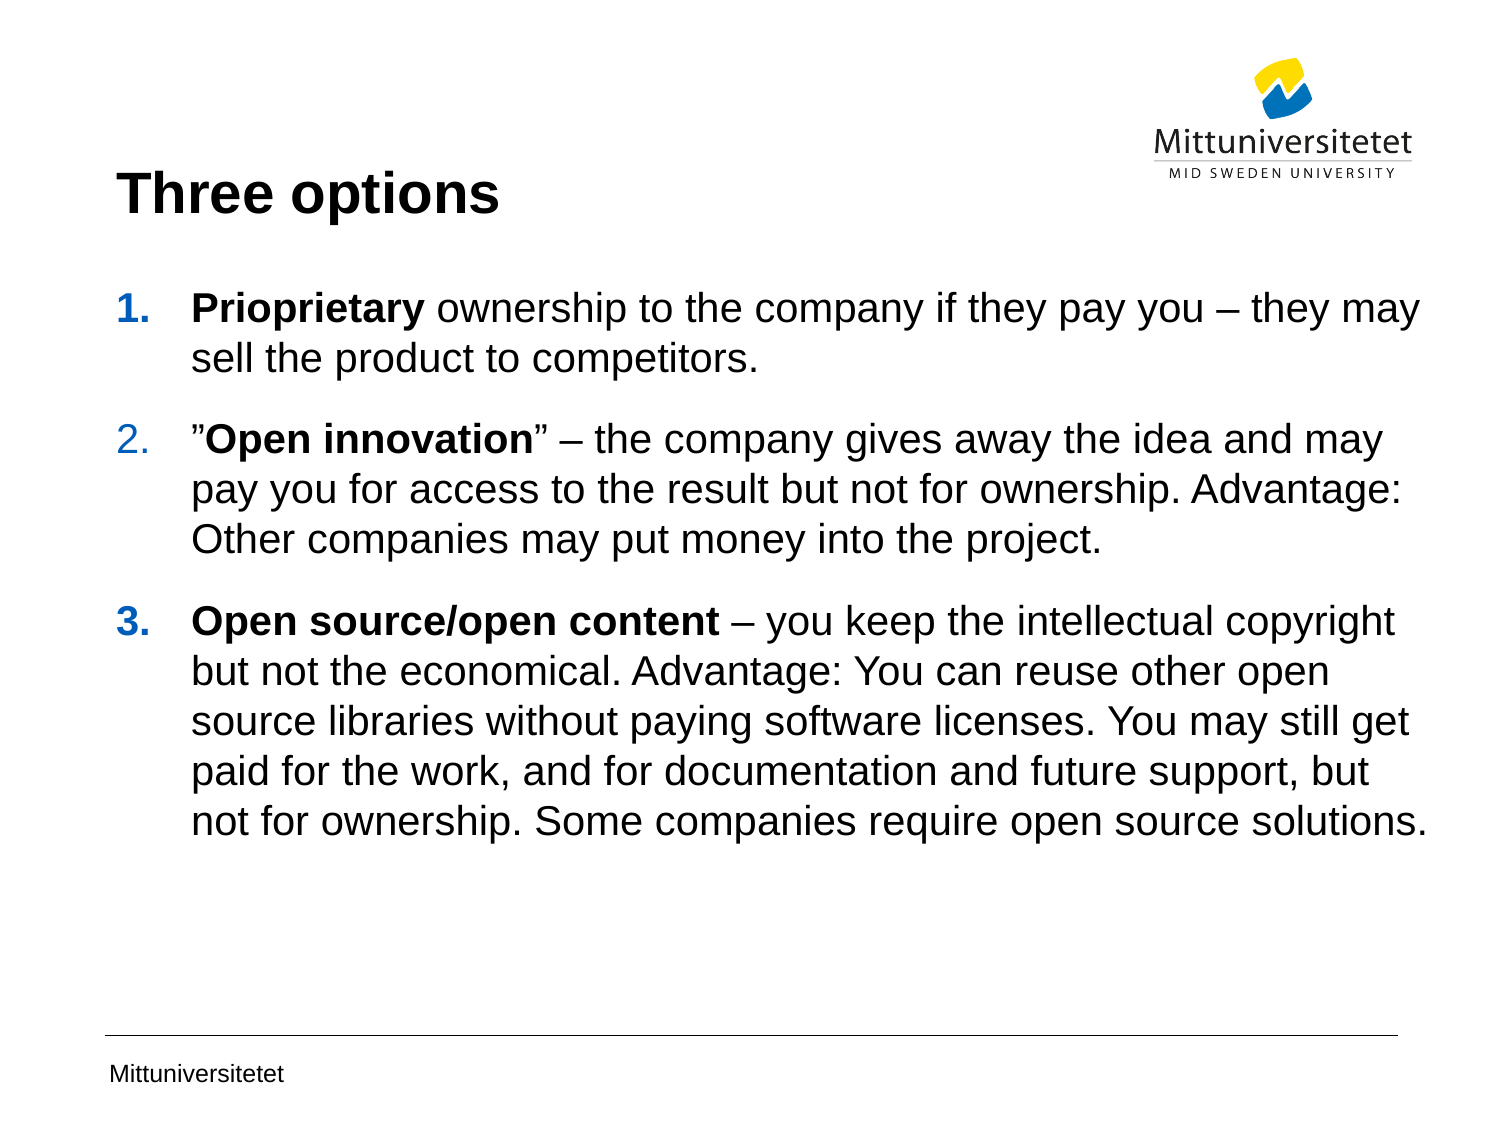

# Three options
Prioprietary ownership to the company if they pay you – they may sell the product to competitors.
”Open innovation” – the company gives away the idea and may pay you for access to the result but not for ownership. Advantage: Other companies may put money into the project.
Open source/open content – you keep the intellectual copyright but not the economical. Advantage: You can reuse other open source libraries without paying software licenses. You may still get paid for the work, and for documentation and future support, but not for ownership. Some companies require open source solutions.